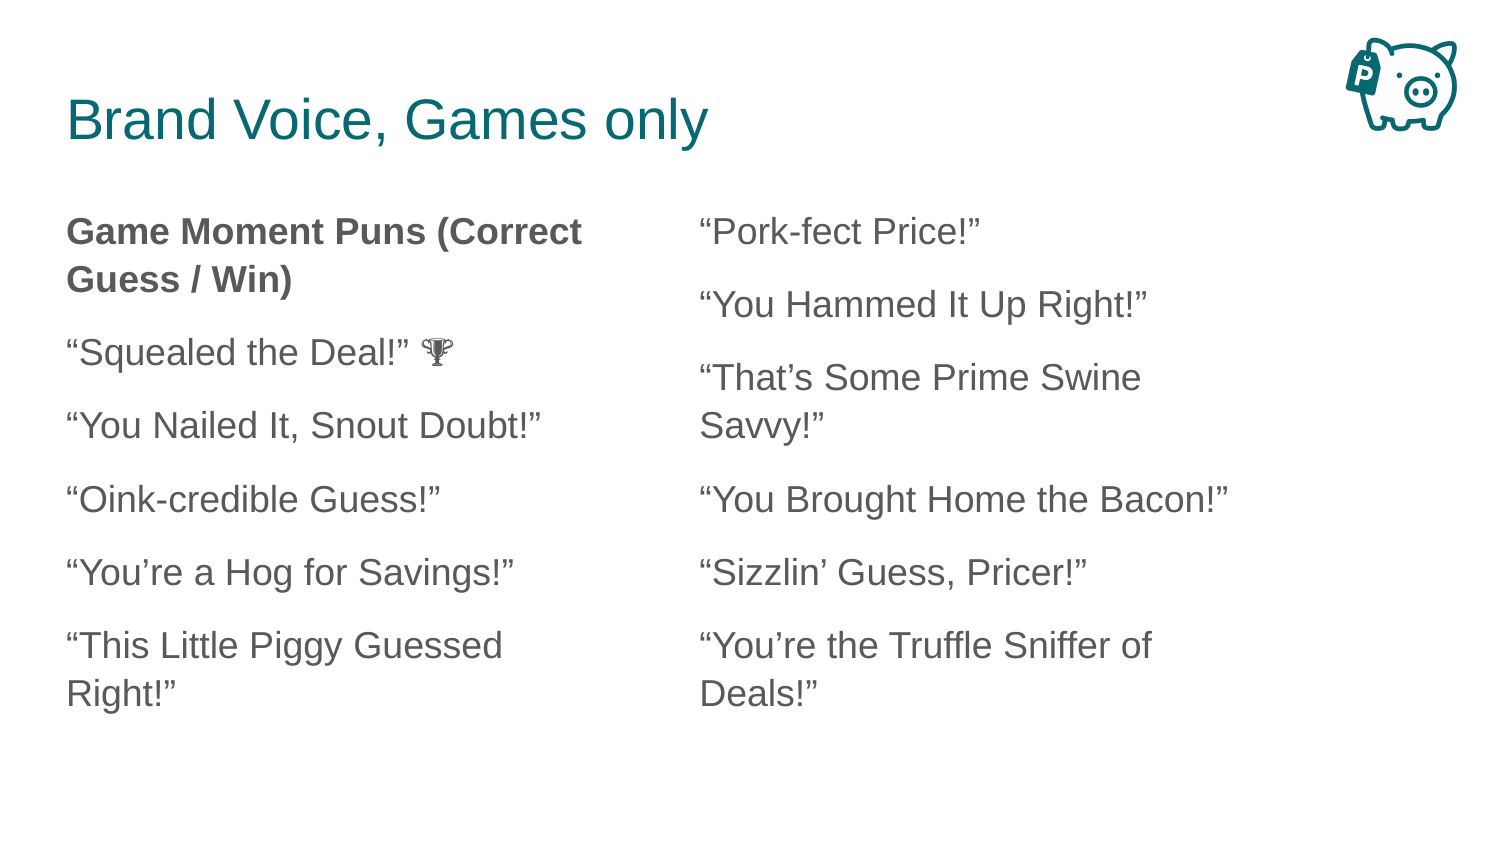

# Brand Voice, Games only
Game Moment Puns (Correct Guess / Win)
“Squealed the Deal!” 🏆
“You Nailed It, Snout Doubt!”
“Oink-credible Guess!”
“You’re a Hog for Savings!”
“This Little Piggy Guessed Right!”
“Pork-fect Price!”
“You Hammed It Up Right!”
“That’s Some Prime Swine Savvy!”
“You Brought Home the Bacon!”
“Sizzlin’ Guess, Pricer!”
“You’re the Truffle Sniffer of Deals!”